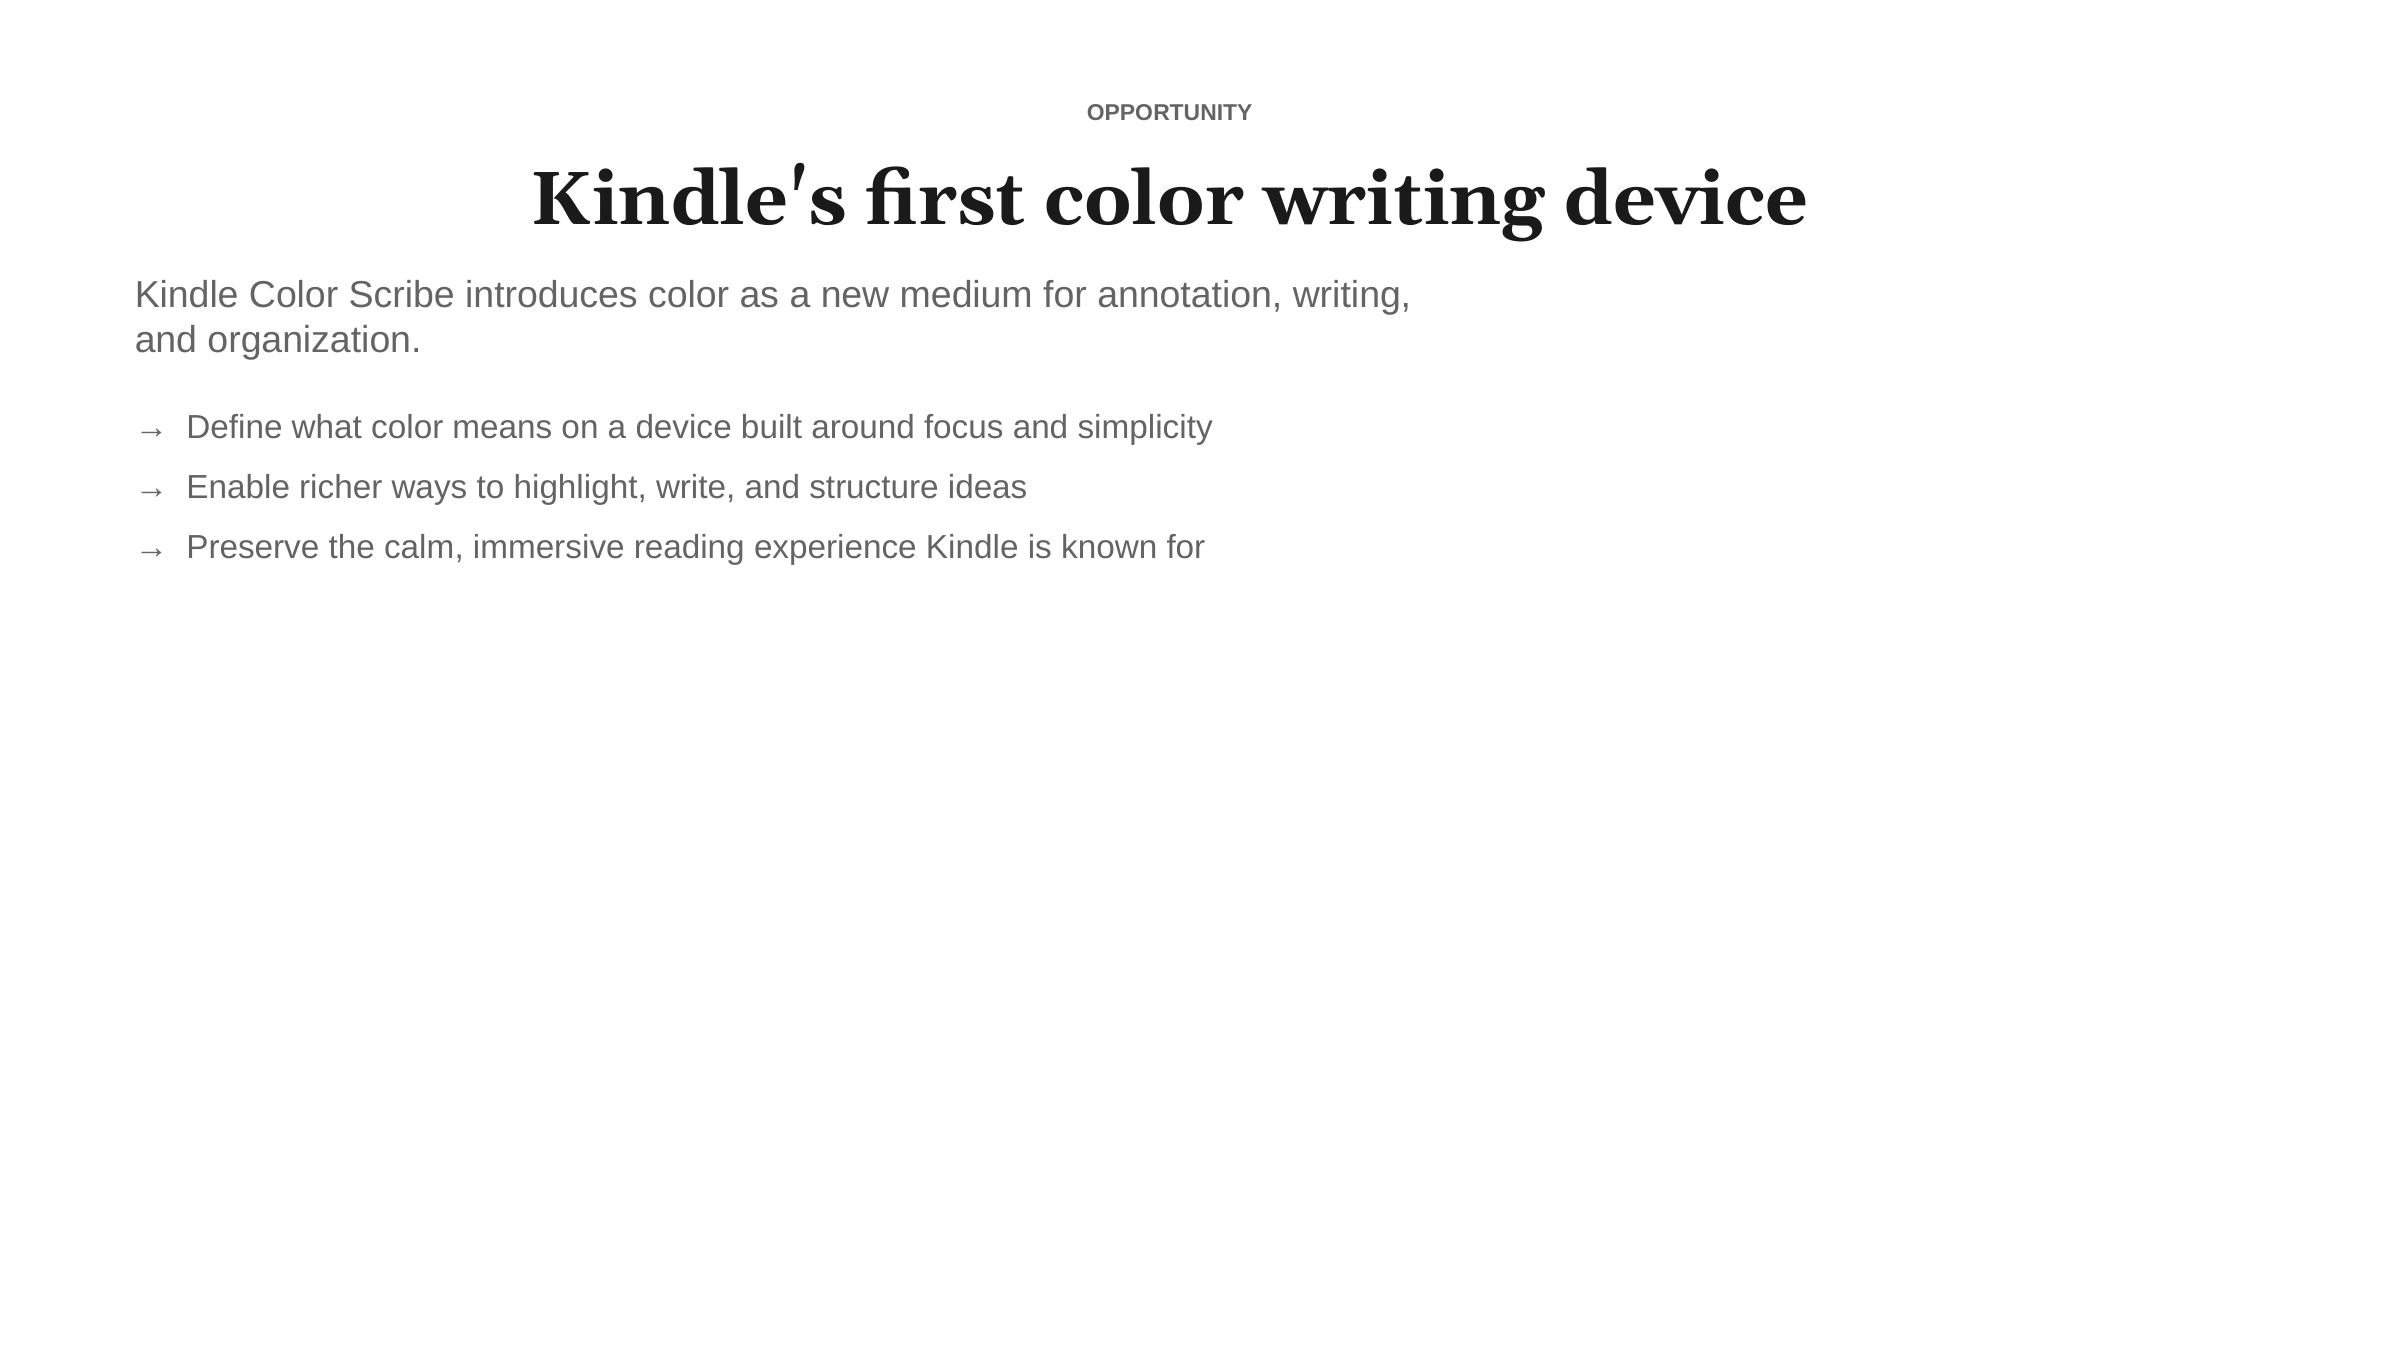

OPPORTUNITY
Kindle's first color writing device
Kindle Color Scribe introduces color as a new medium for annotation, writing, and organization.
→  Define what color means on a device built around focus and simplicity
→  Enable richer ways to highlight, write, and structure ideas
→  Preserve the calm, immersive reading experience Kindle is known for